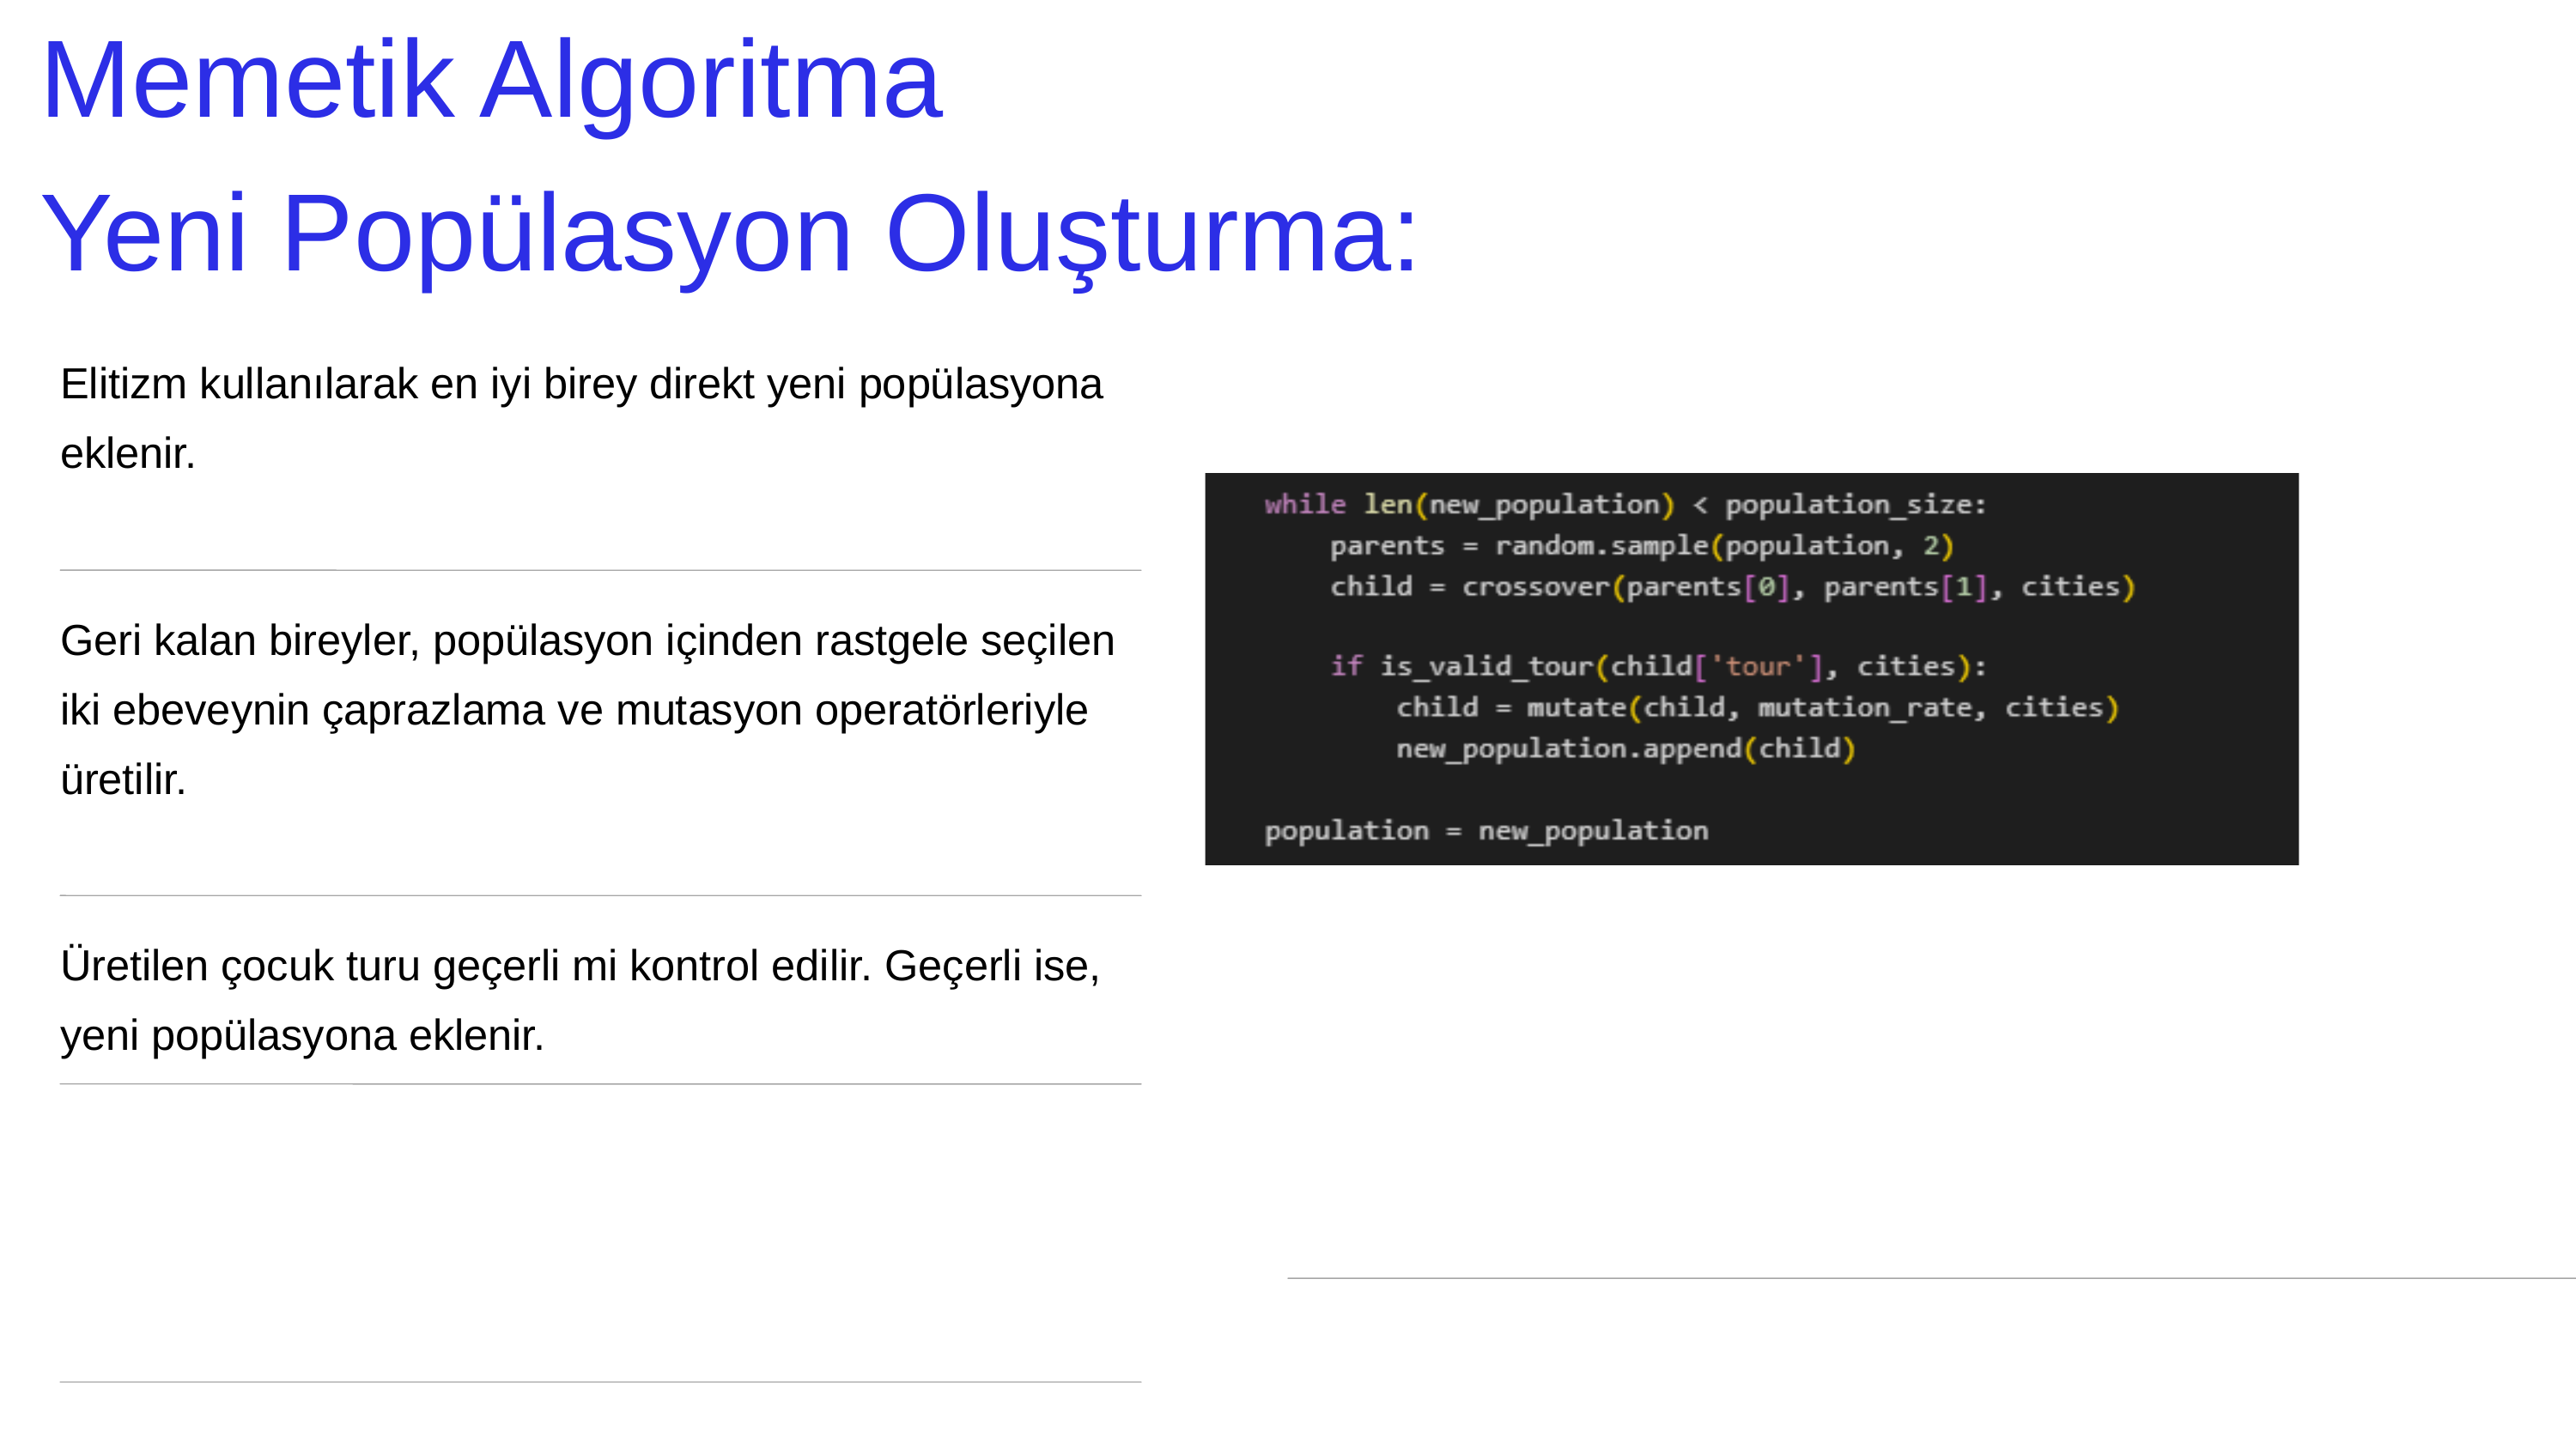

Memetik Algoritma
Yeni Popülasyon Oluşturma:

Elitizm kullanılarak en iyi birey direkt yeni popülasyona eklenir.

Geri kalan bireyler, popülasyon içinden rastgele seçilen iki ebeveynin çaprazlama ve mutasyon operatörleriyle üretilir.

Üretilen çocuk turu geçerli mi kontrol edilir. Geçerli ise, yeni popülasyona eklenir.